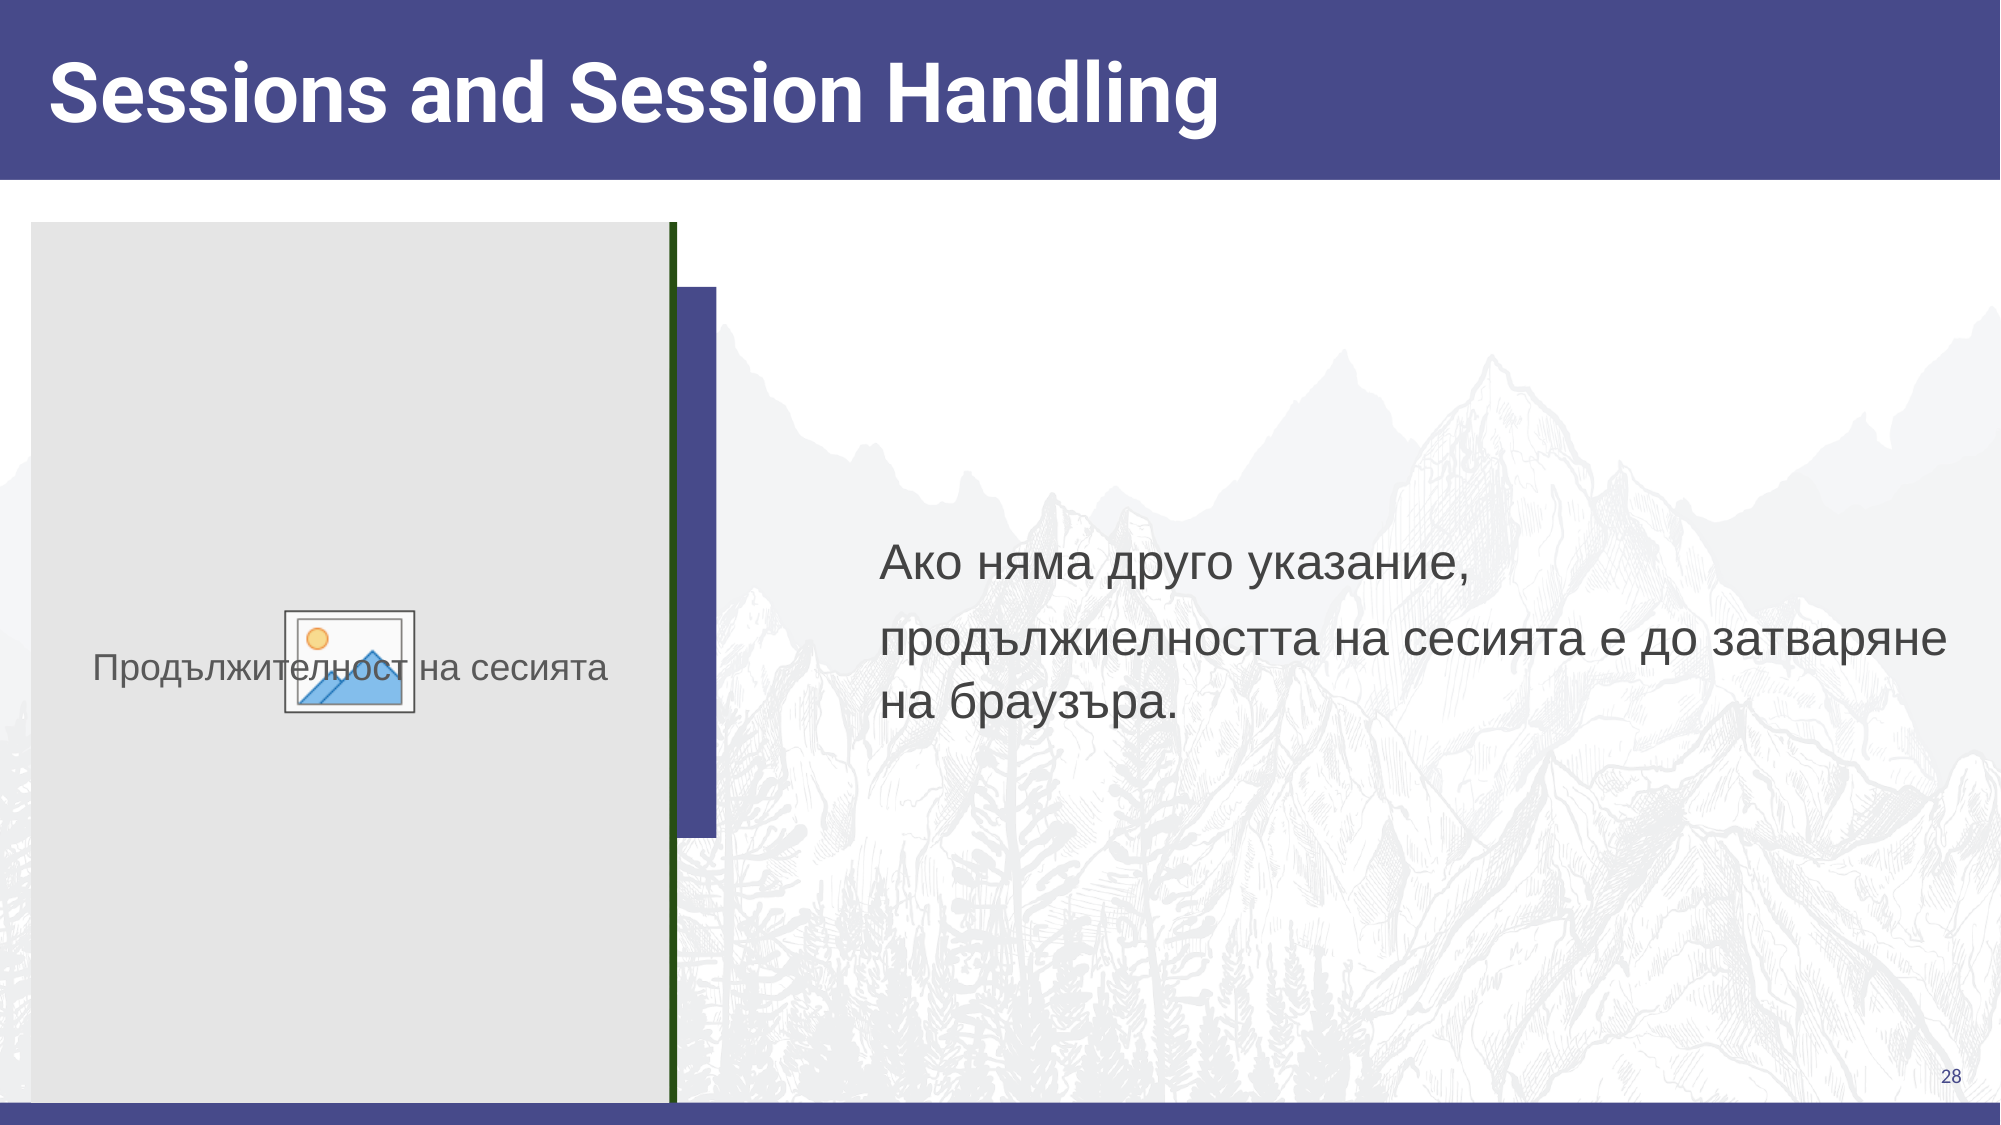

# Sessions and Session Handling

Ако няма друго указание,
продължиелността на сесията е до затваряне на браузъра.

Продължителност на сесията
28